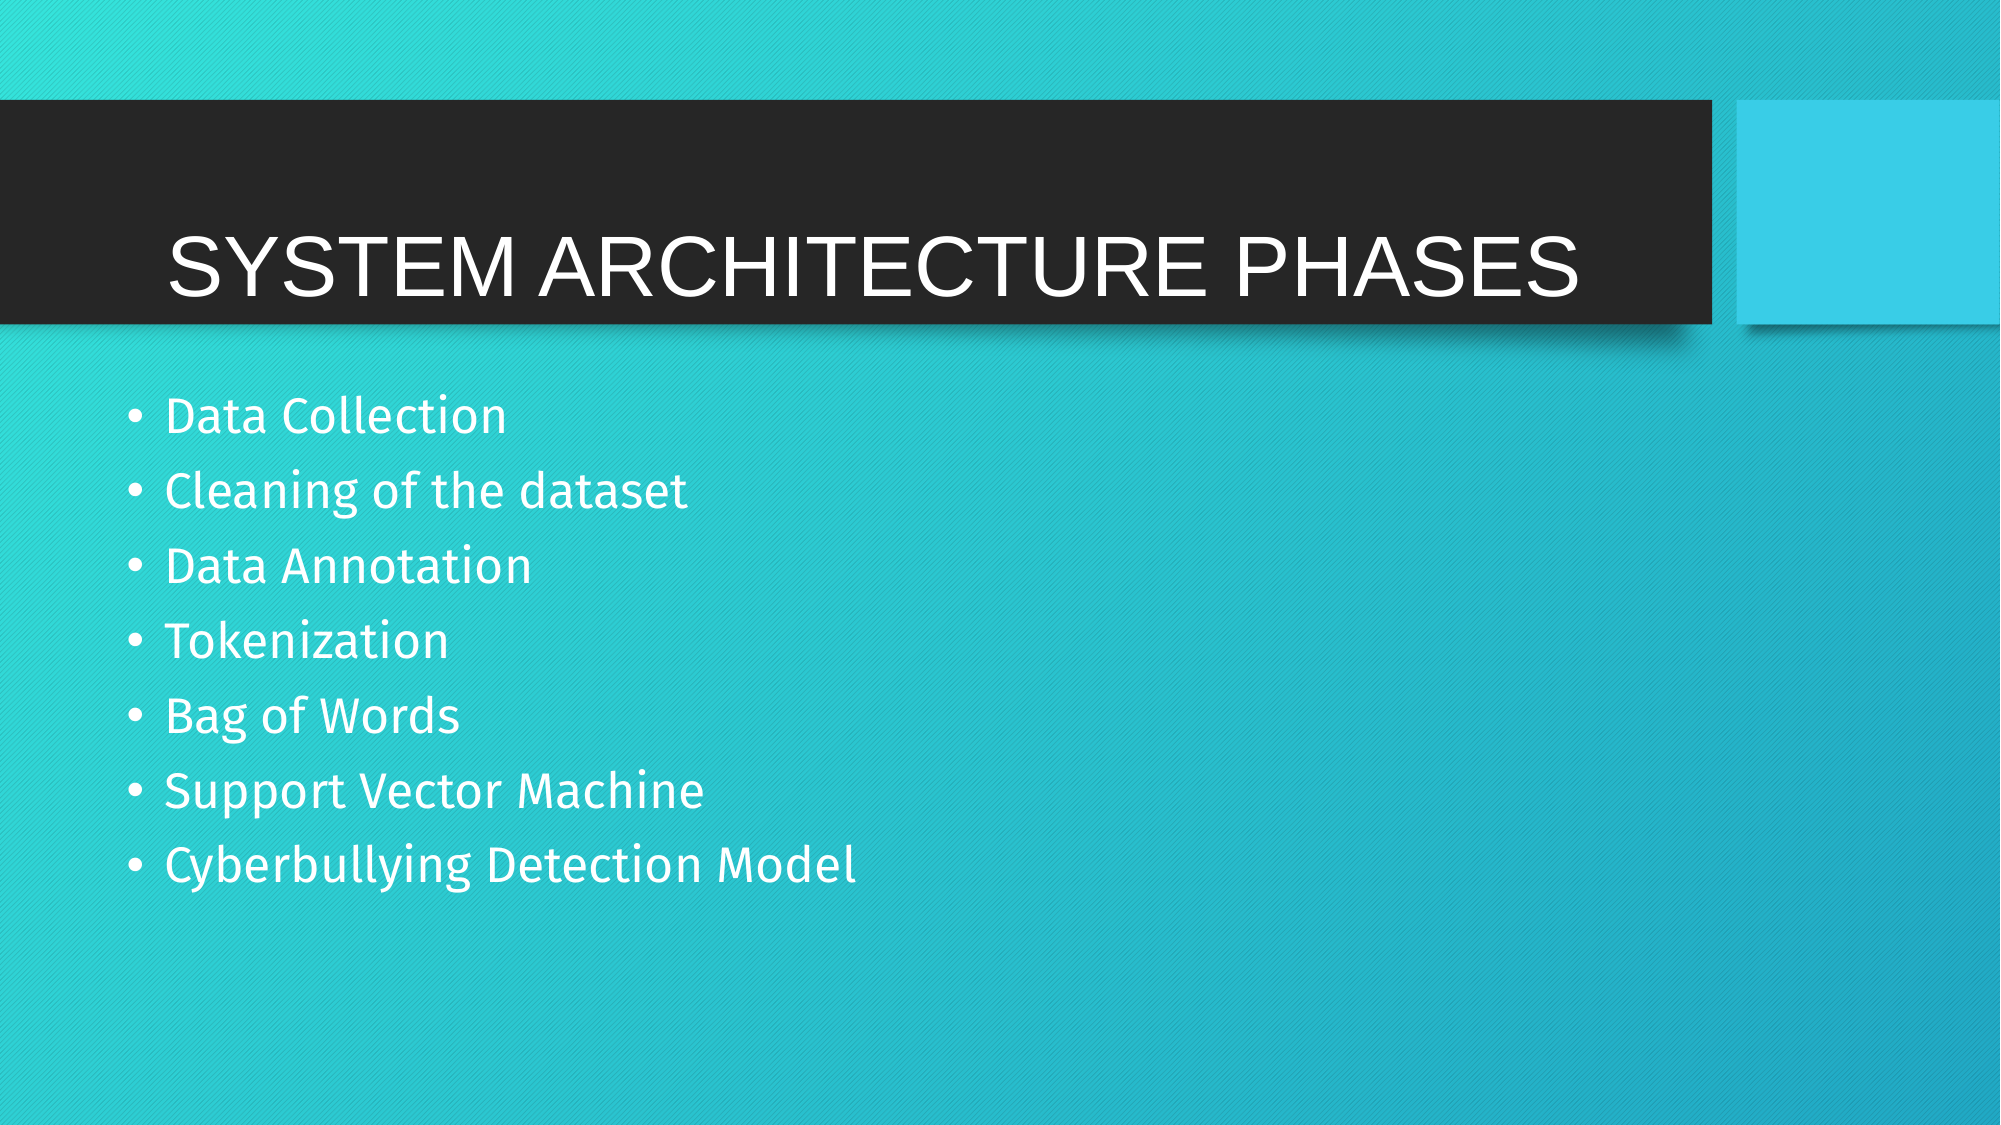

# SYSTEM ARCHITECTURE PHASES
Data Collection
Cleaning of the dataset
Data Annotation
Tokenization
Bag of Words
Support Vector Machine
Cyberbullying Detection Model